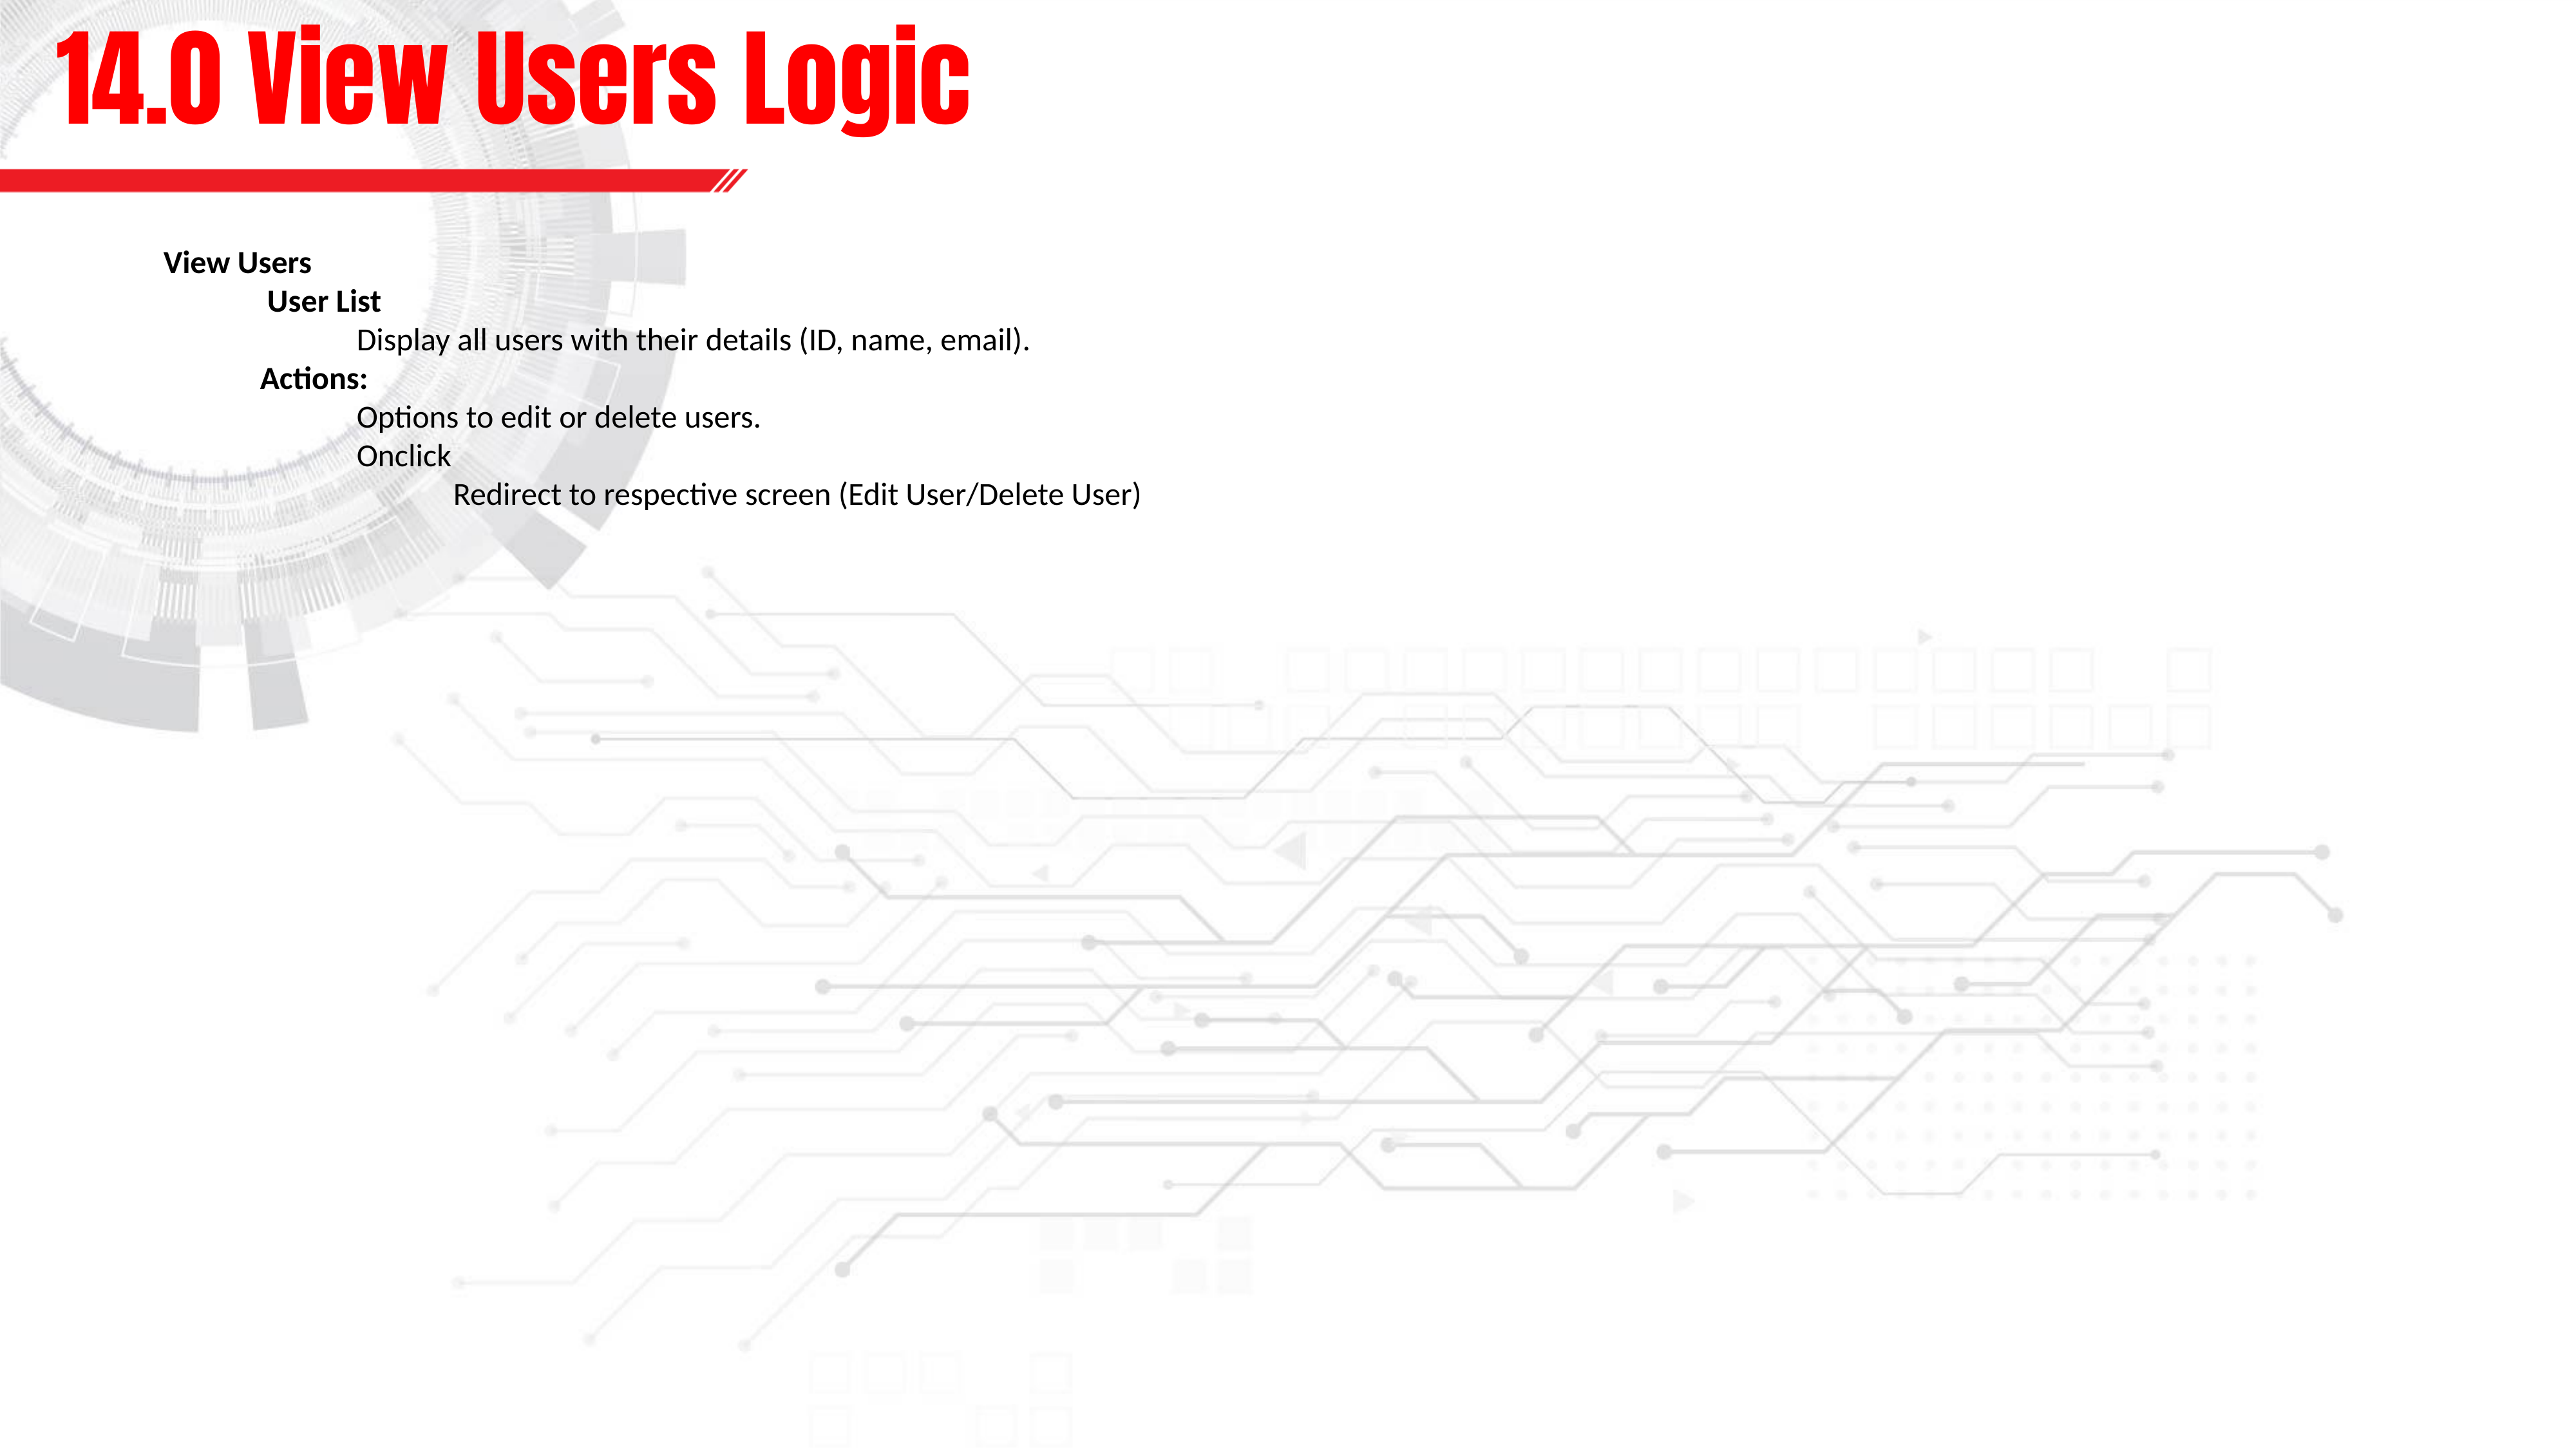

14.0 View Users Logic
View Users
	 User List
		Display all users with their details (ID, name, email).
	Actions:
		Options to edit or delete users.
		Onclick
			Redirect to respective screen (Edit User/Delete User)